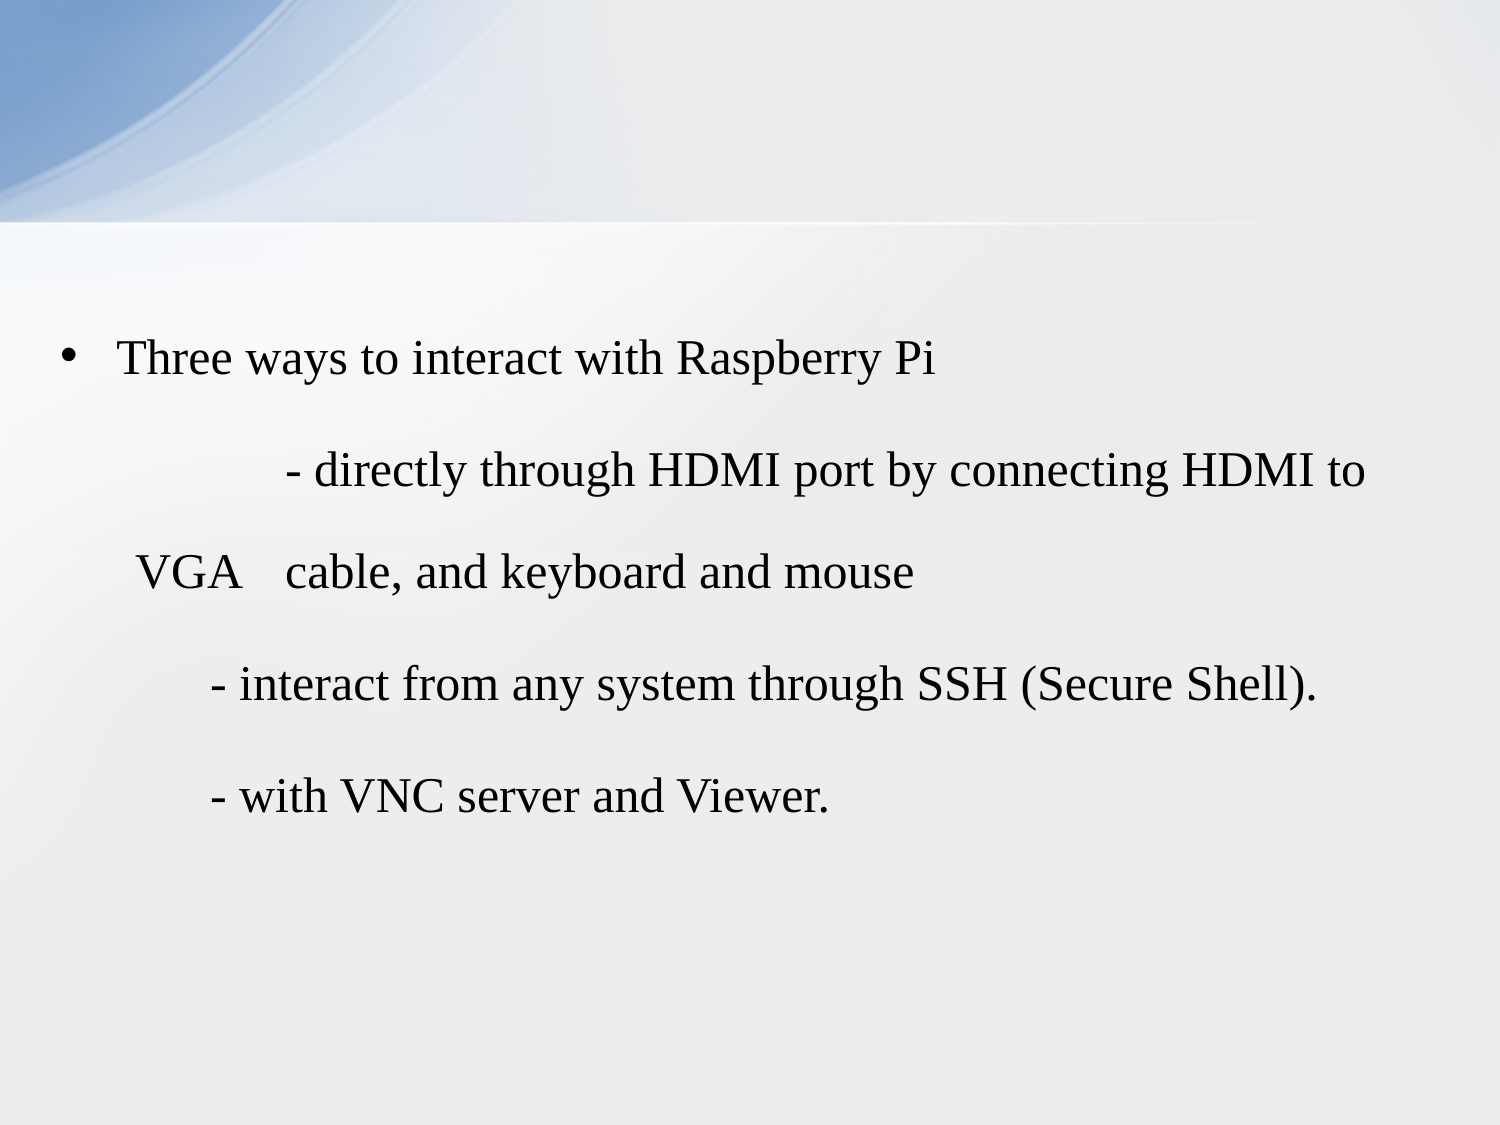

Three ways to interact with Raspberry Pi
	- directly through HDMI port by connecting HDMI to  VGA 	cable, and keyboard and mouse
	- interact from any system through SSH (Secure Shell).
	- with VNC server and Viewer.